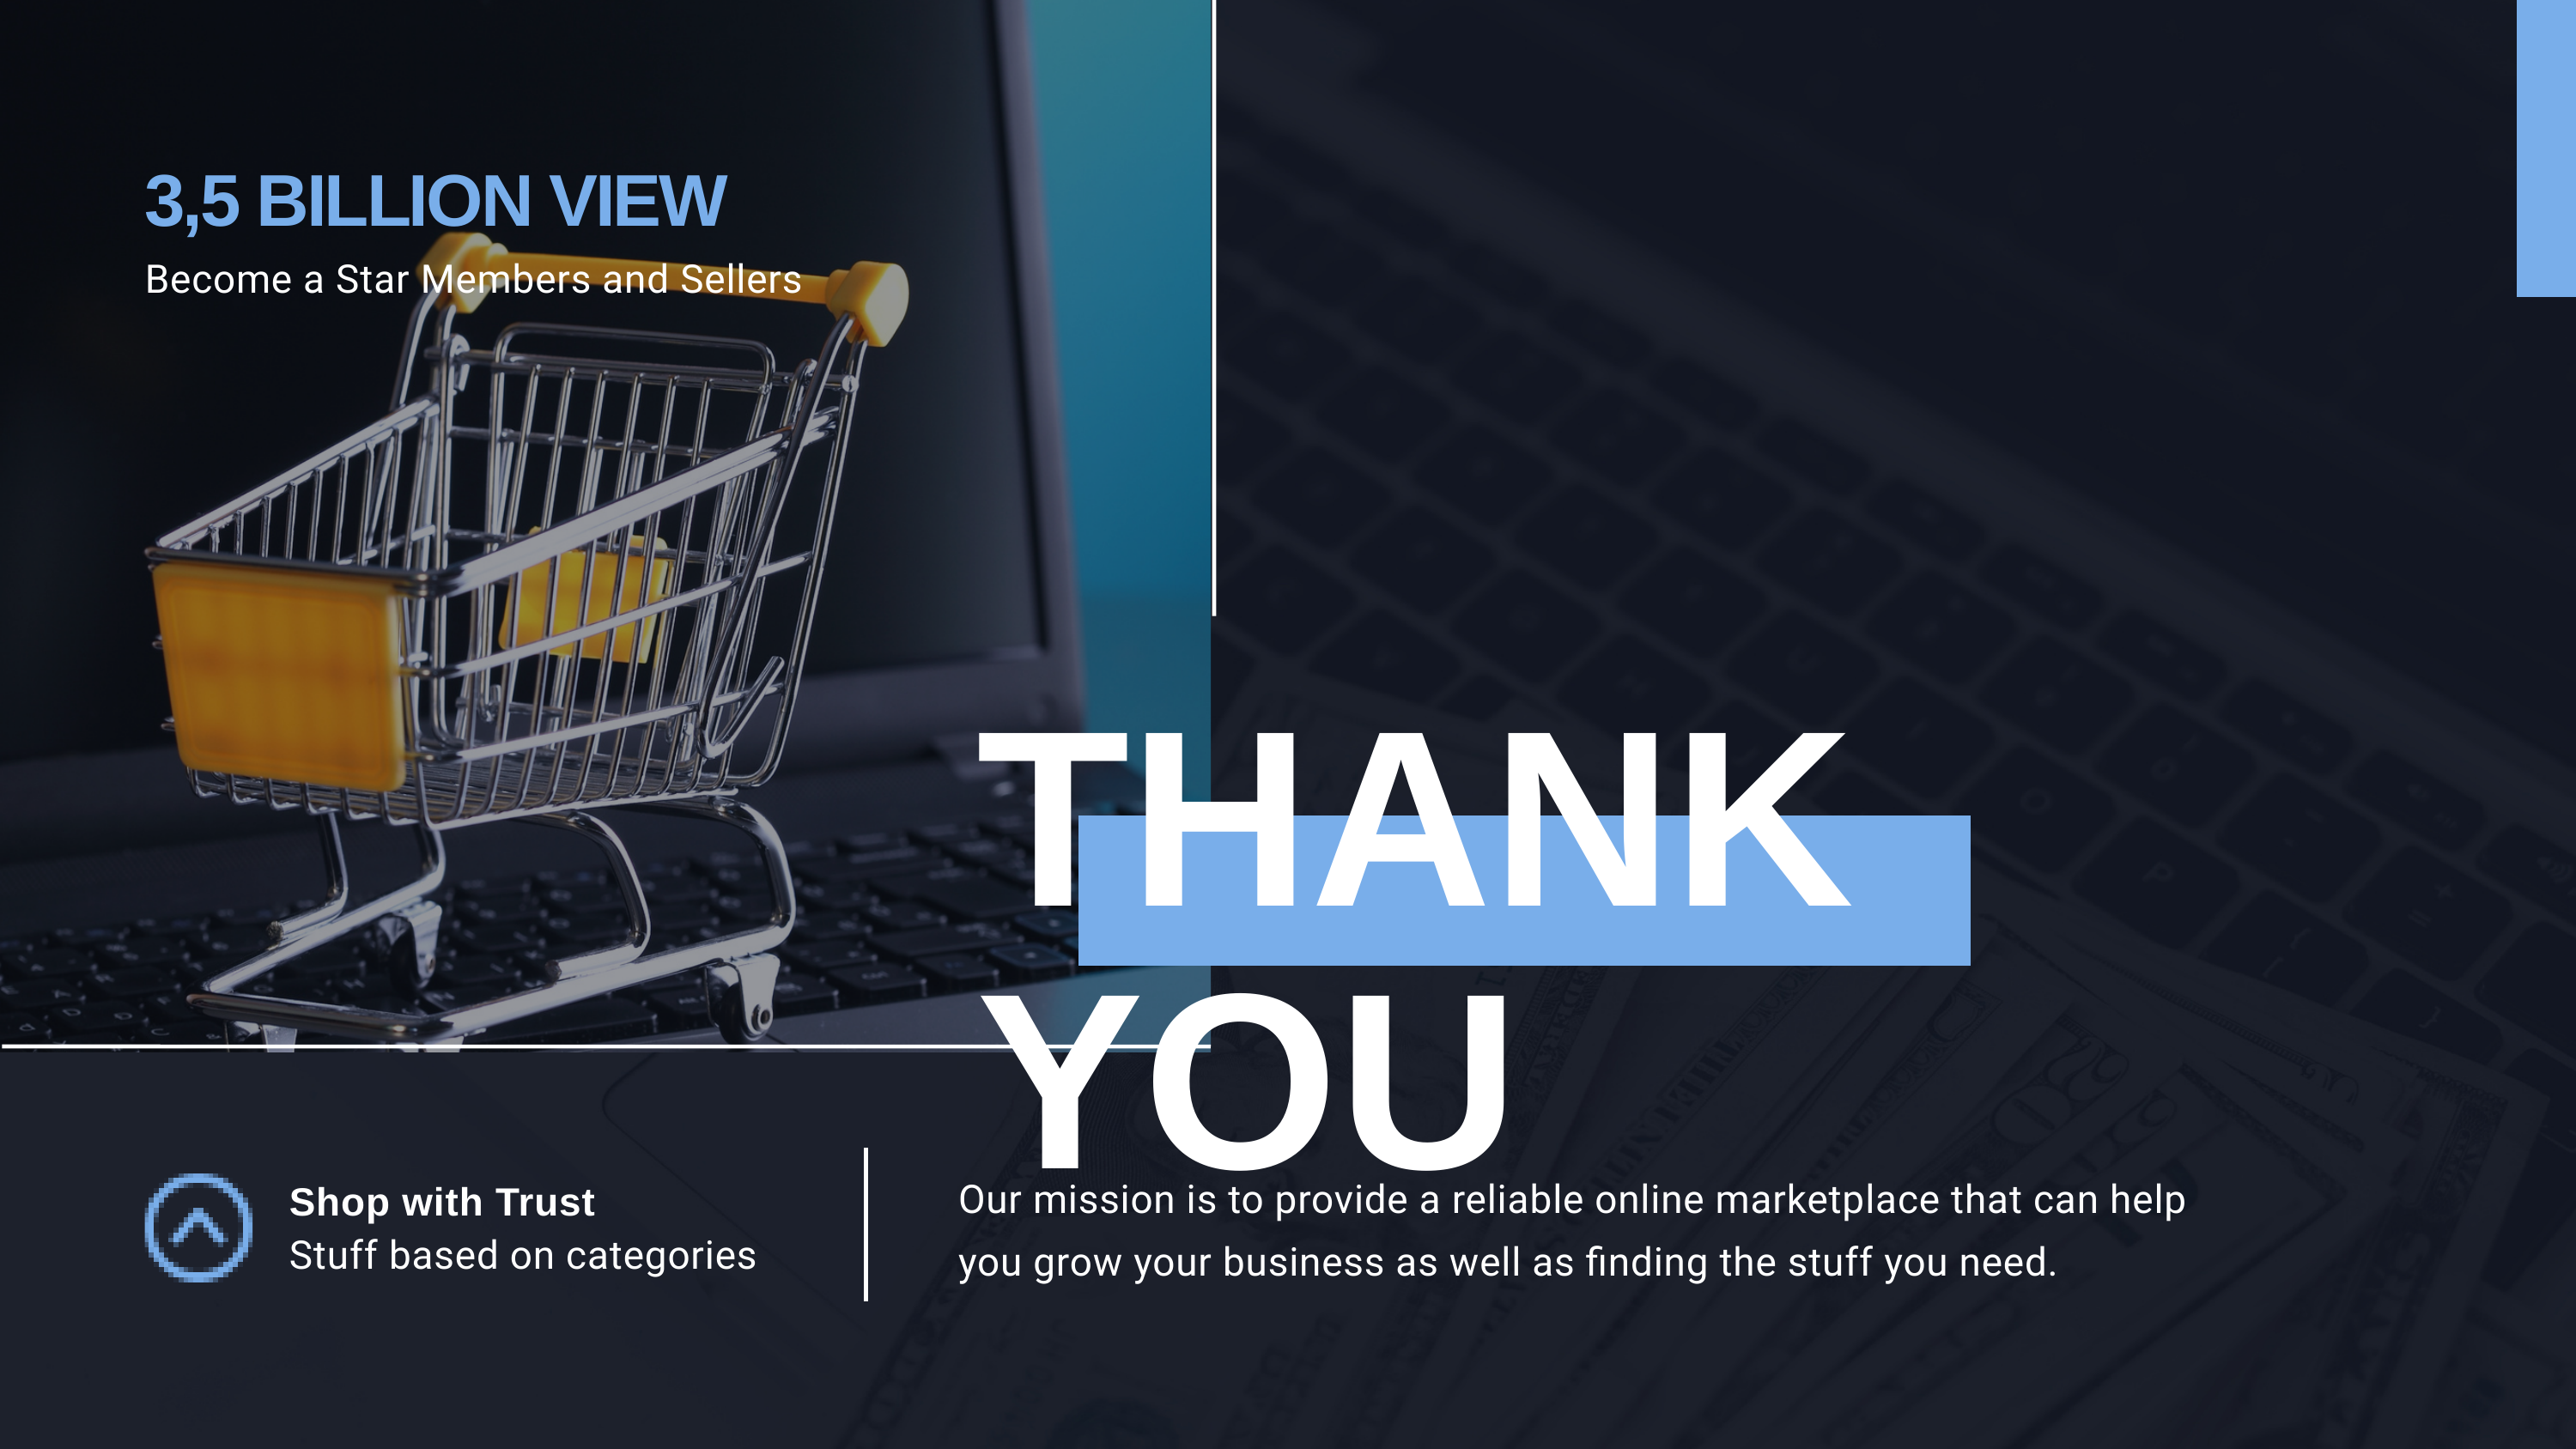

3,5 BILLION VIEW
Become a Star Members and Sellers

THANK YOU

Our mission is to provide a reliable online marketplace that can help you grow your business as well as finding the stuff you need.
Shop with Trust

Stuff based on categories